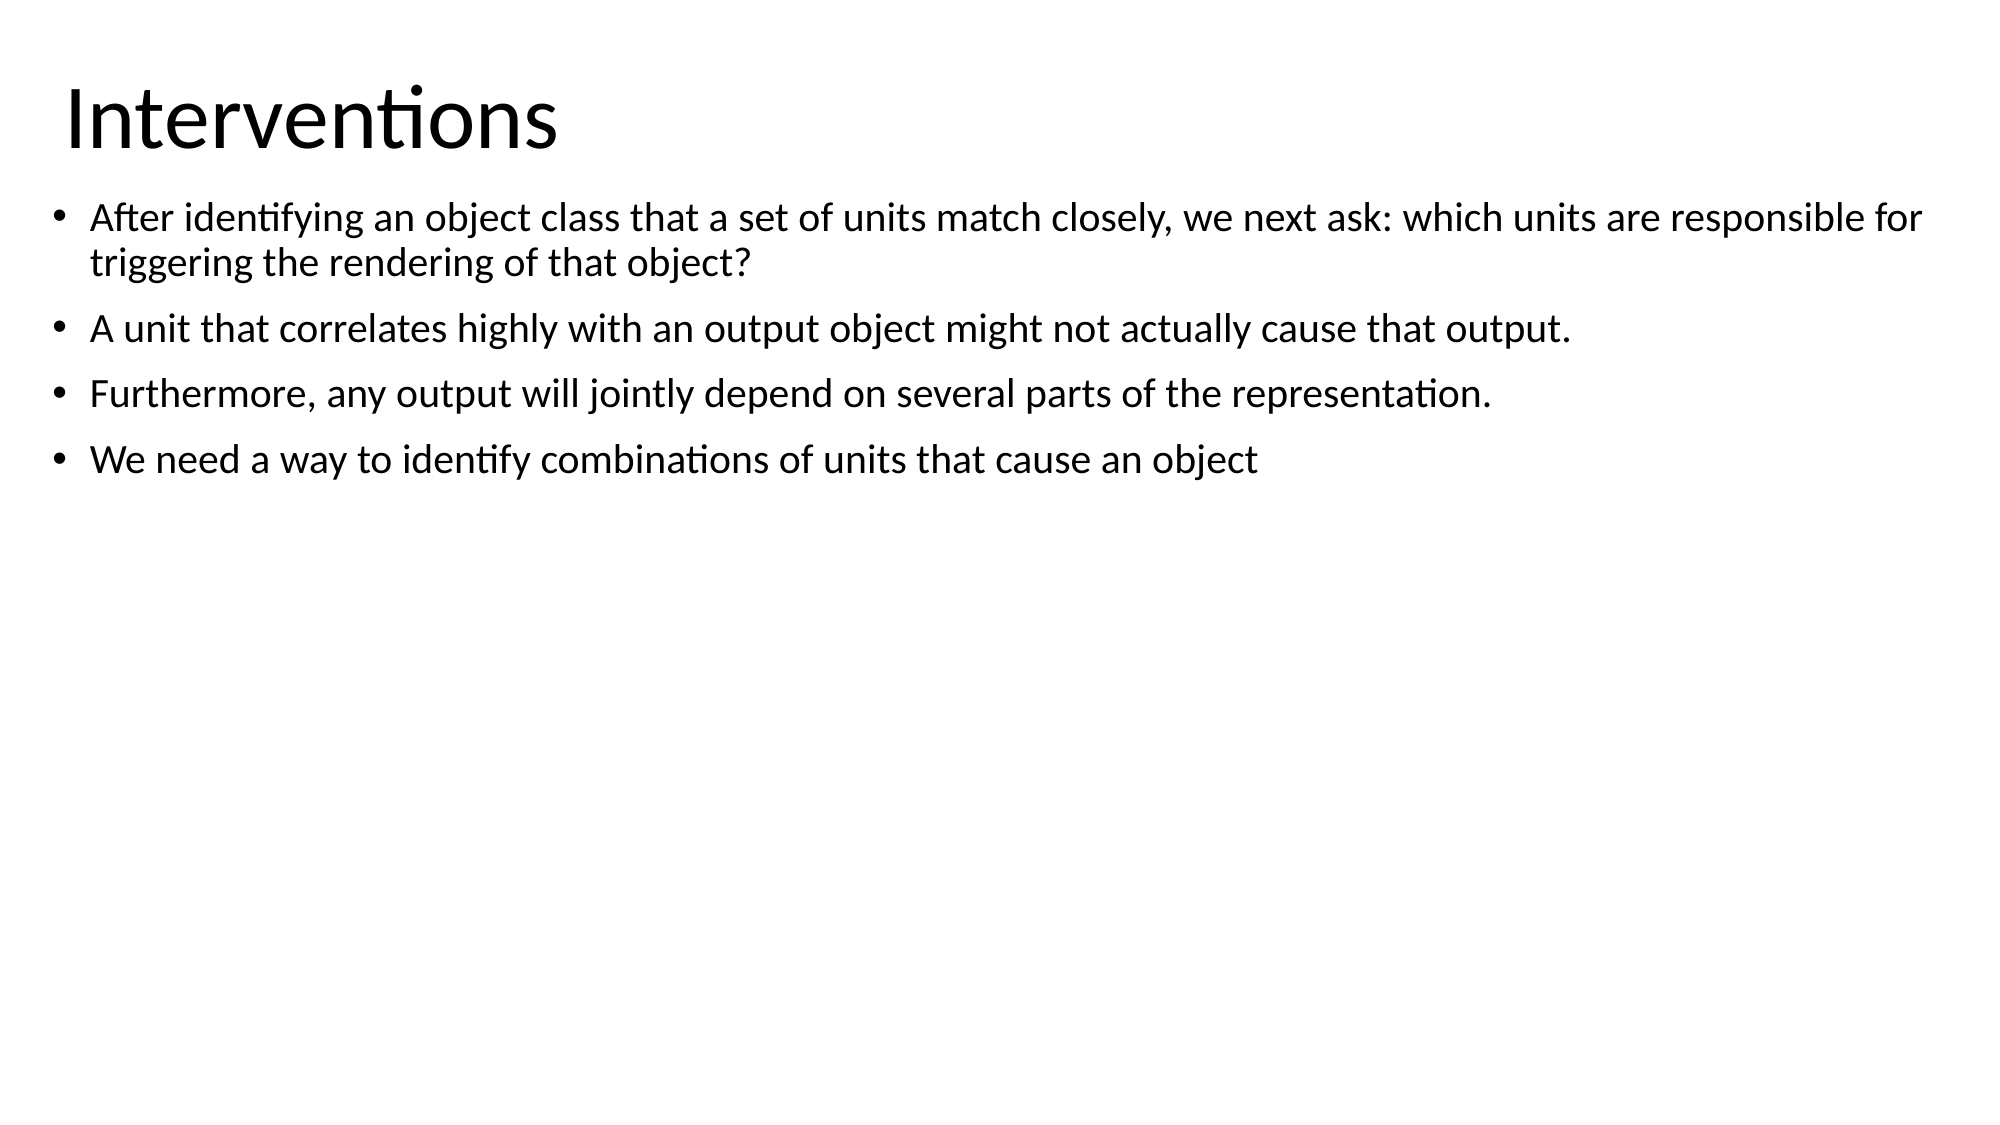

Interventions
After identifying an object class that a set of units match closely, we next ask: which units are responsible for triggering the rendering of that object?
A unit that correlates highly with an output object might not actually cause that output.
Furthermore, any output will jointly depend on several parts of the representation.
We need a way to identify combinations of units that cause an object